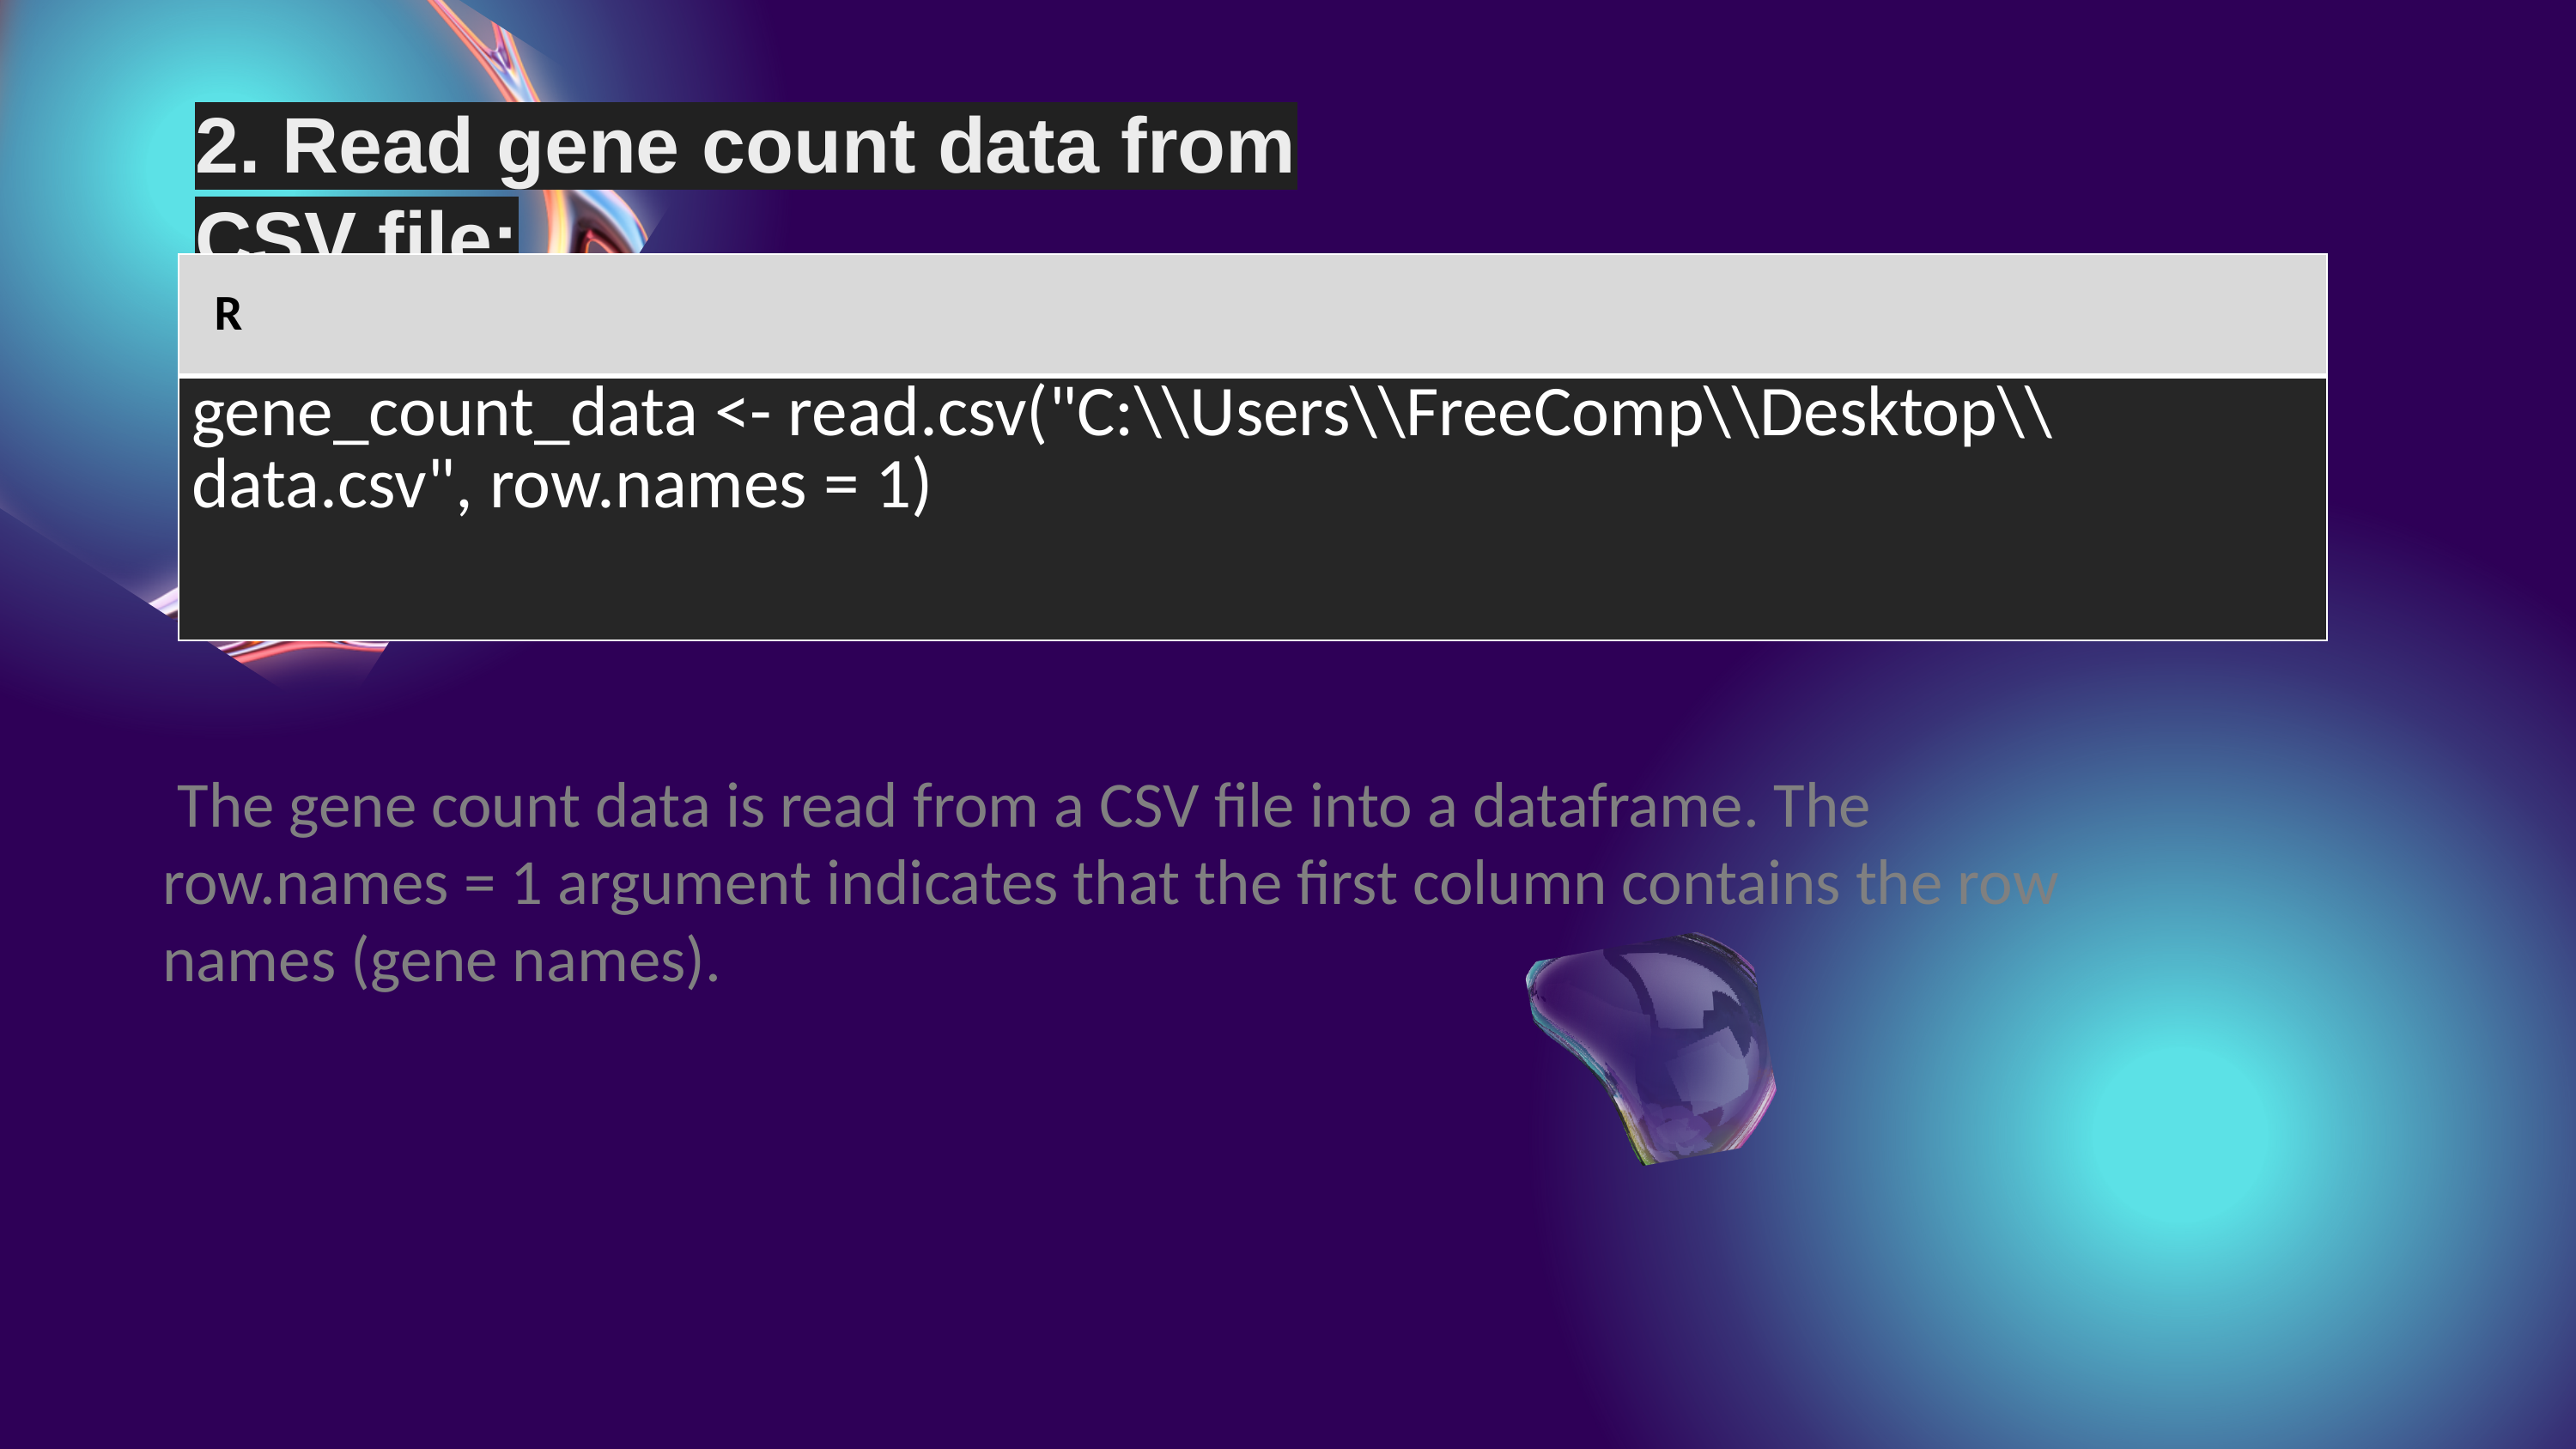

2. Read gene count data from CSV file:

| R |
| --- |
| gene\_count\_data <- read.csv("C:\\Users\\FreeComp\\Desktop\\data.csv", row.names = 1) |

 The gene count data is read from a CSV file into a dataframe. The row.names = 1 argument indicates that the first column contains the row names (gene names).